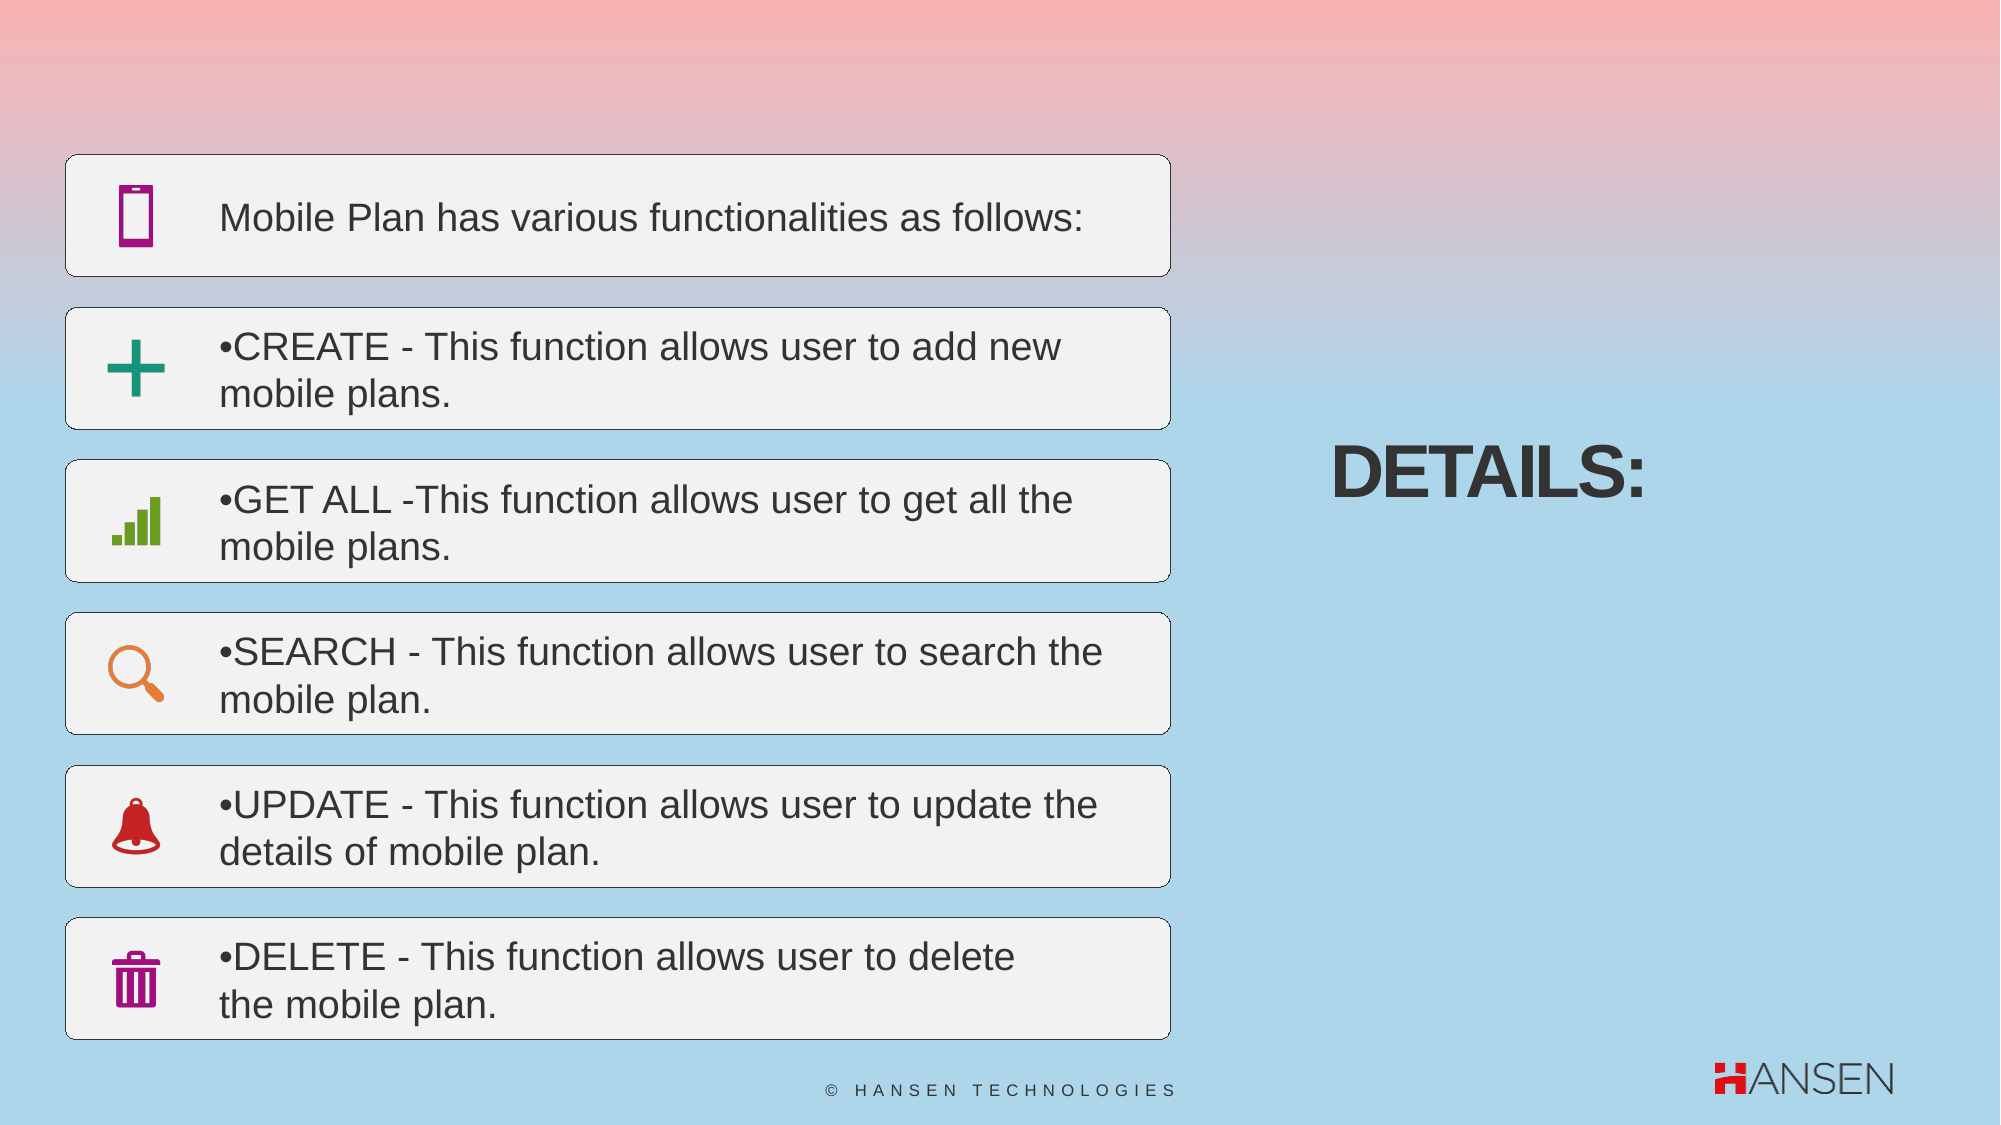

Mobile Plan has various functionalities as follows:
•CREATE - This function allows user to add new mobile plans.
•GET ALL -This function allows user to get all the mobile plans.
•SEARCH - This function allows user to search the mobile plan.
•UPDATE - This function allows user to update the details of mobile plan.
•DELETE - This function allows user to delete the mobile plan.
# DETAILS: